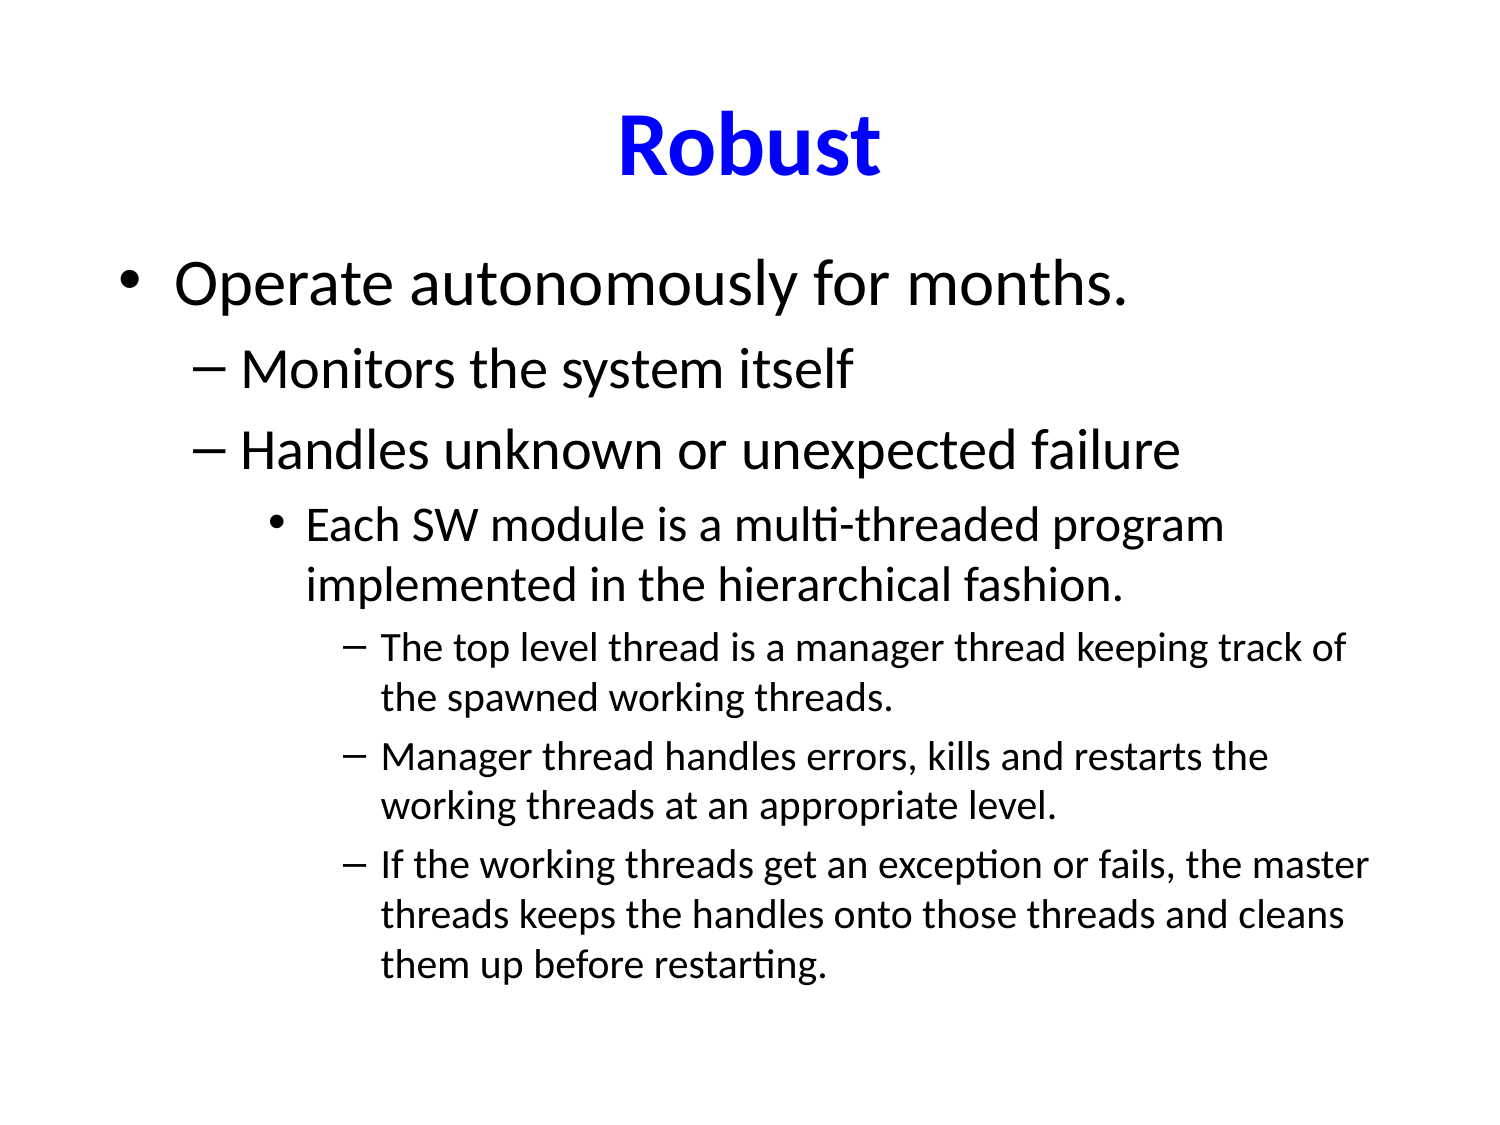

# Robust
Operate autonomously for months.
Monitors the system itself
Handles unknown or unexpected failure
Each SW module is a multi-threaded program implemented in the hierarchical fashion.
The top level thread is a manager thread keeping track of the spawned working threads.
Manager thread handles errors, kills and restarts the working threads at an appropriate level.
If the working threads get an exception or fails, the master threads keeps the handles onto those threads and cleans them up before restarting.